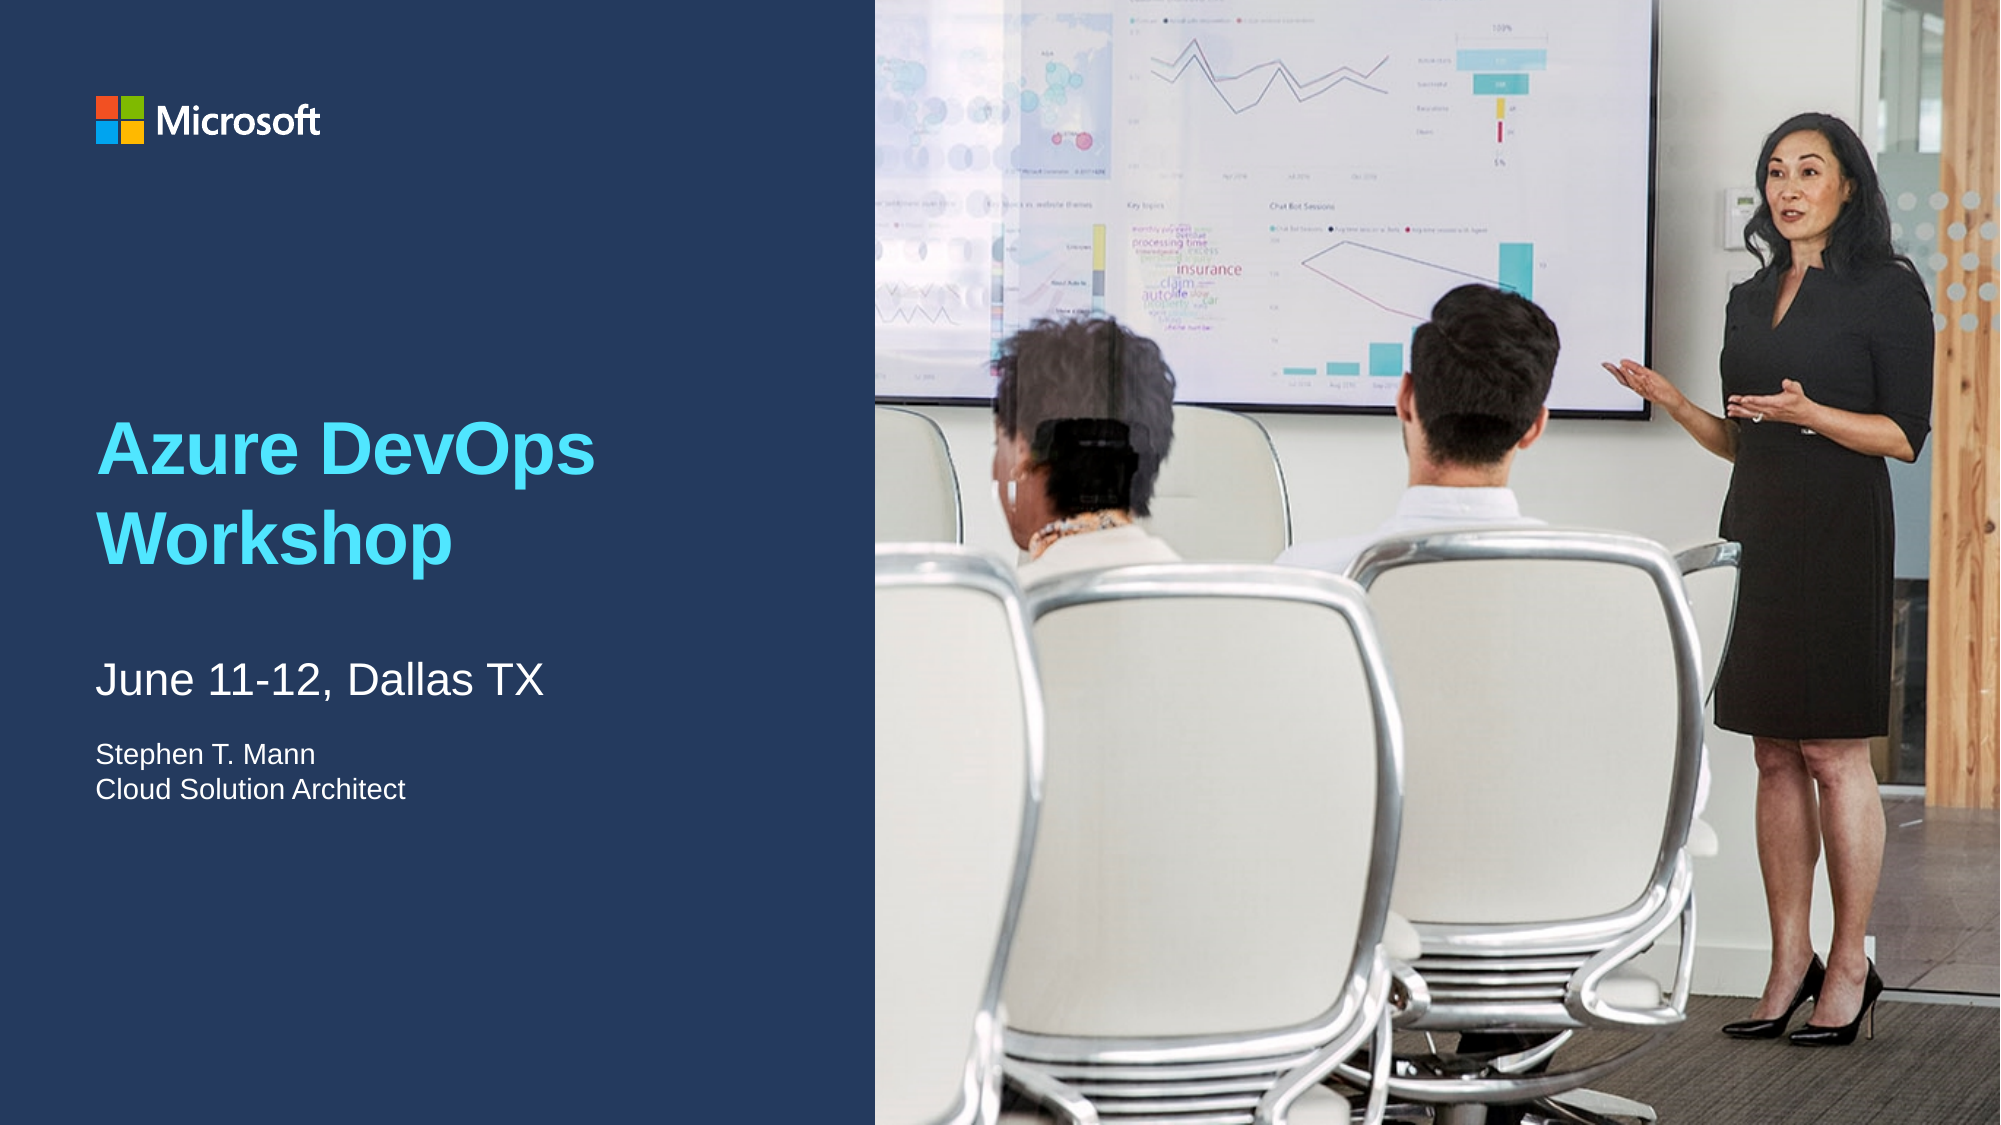

# Azure DevOps Workshop
June 11-12, Dallas TX

Stephen T. Mann
Cloud Solution Architect